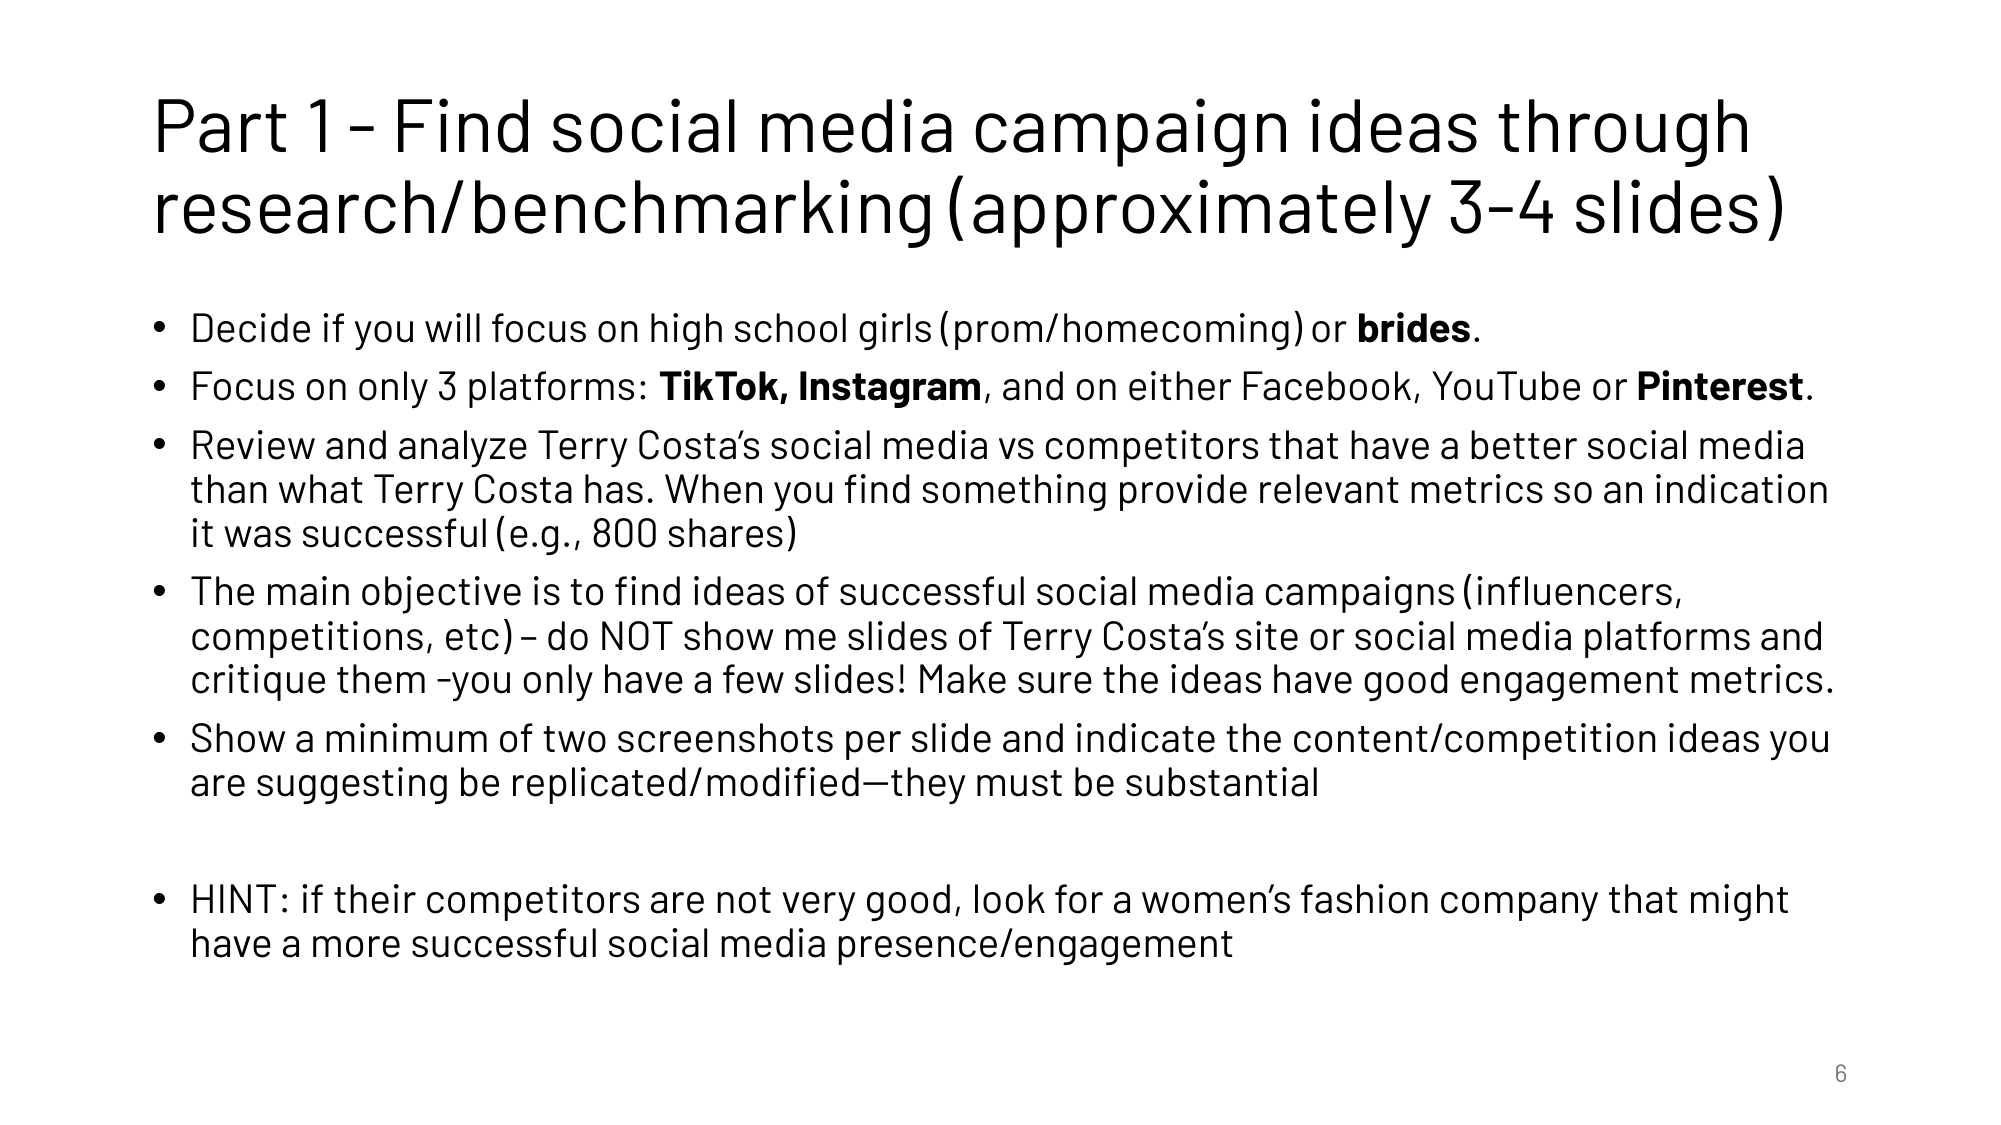

# Part 1 - Find social media campaign ideas through research/benchmarking (approximately 3-4 slides)
Decide if you will focus on high school girls (prom/homecoming) or brides.
Focus on only 3 platforms: TikTok, Instagram, and on either Facebook, YouTube or Pinterest.
Review and analyze Terry Costa’s social media vs competitors that have a better social media than what Terry Costa has. When you find something provide relevant metrics so an indication it was successful (e.g., 800 shares)
The main objective is to find ideas of successful social media campaigns (influencers, competitions, etc) – do NOT show me slides of Terry Costa’s site or social media platforms and critique them -you only have a few slides! Make sure the ideas have good engagement metrics.
Show a minimum of two screenshots per slide and indicate the content/competition ideas you are suggesting be replicated/modified--they must be substantial

HINT: if their competitors are not very good, look for a women’s fashion company that might have a more successful social media presence/engagement
6